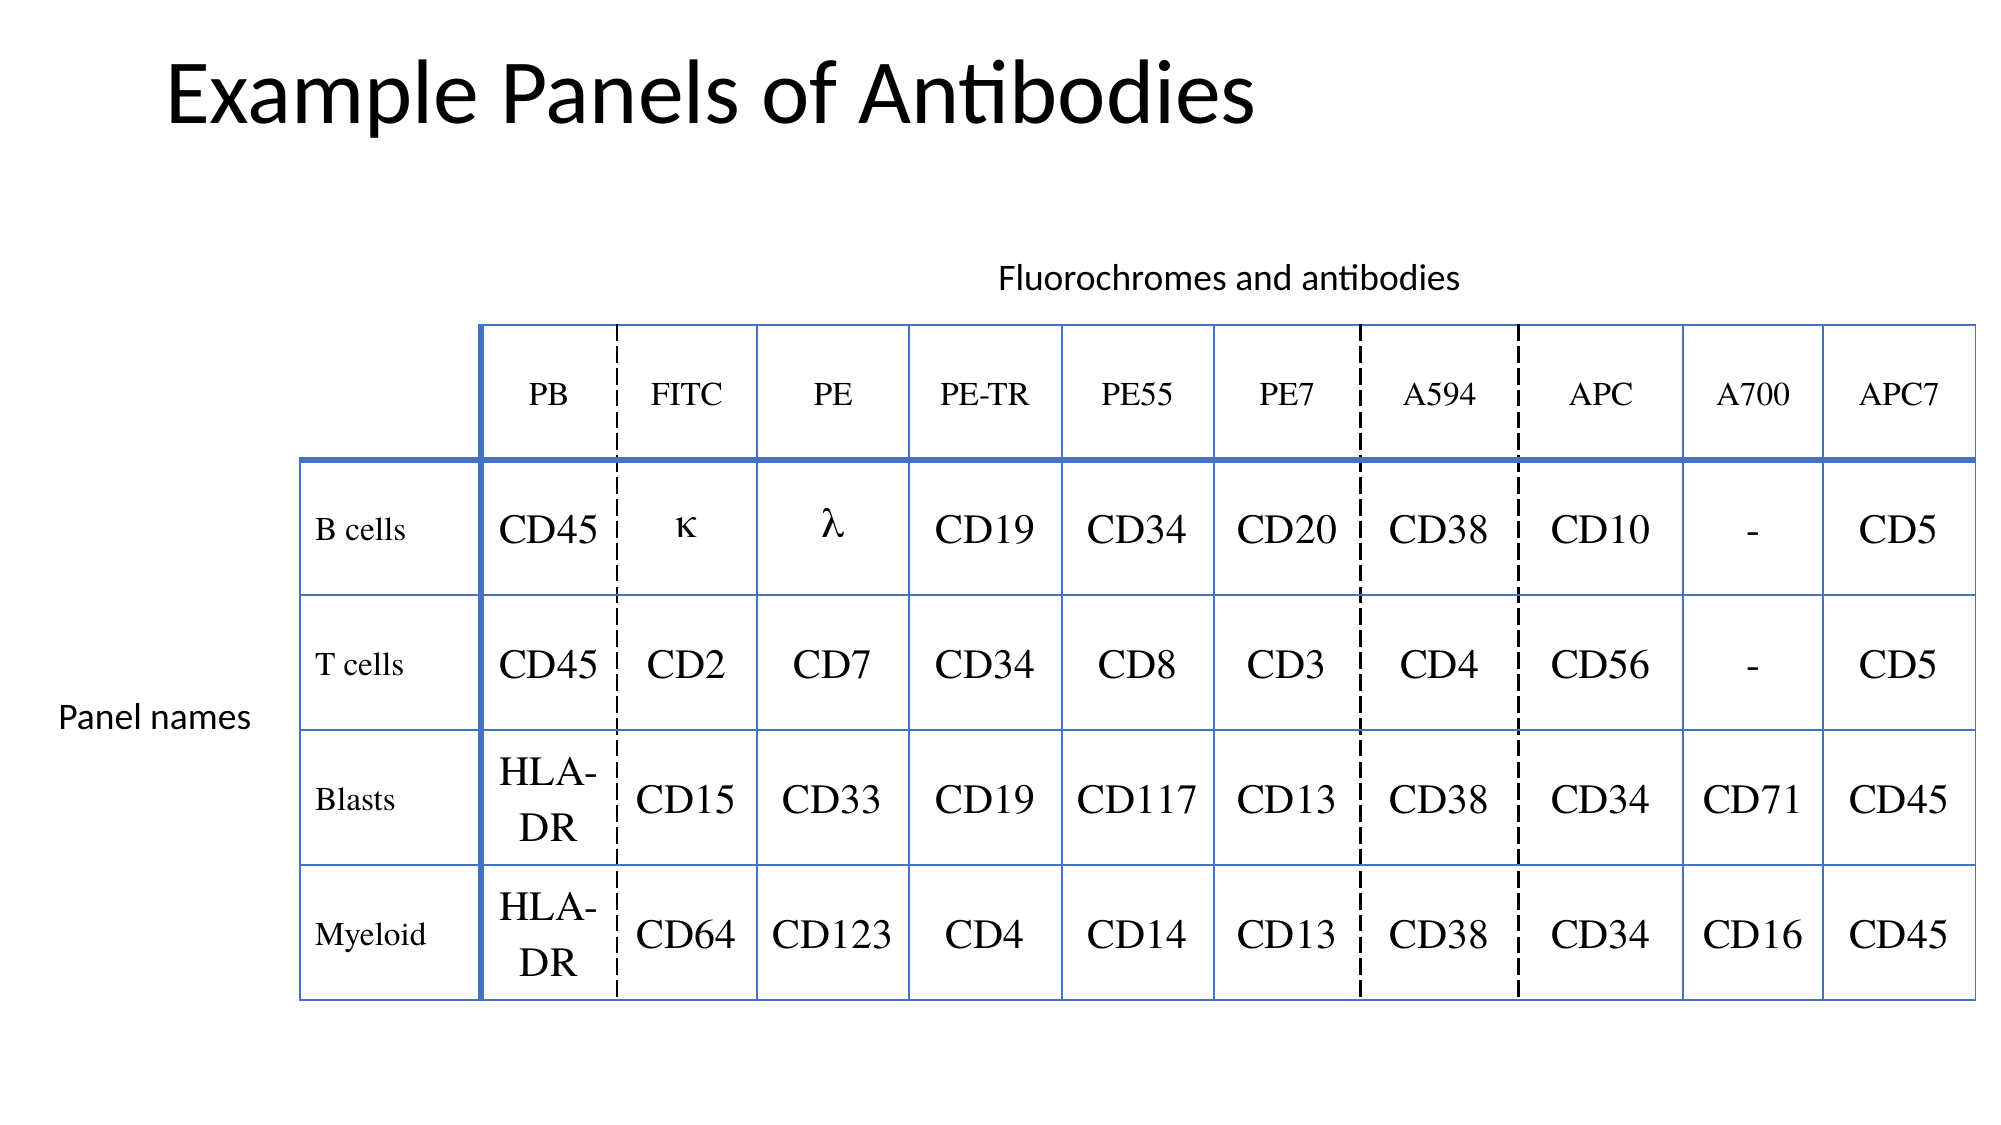

# Example Panels of Antibodies
Fluorochromes and antibodies
|  | PB | FITC | PE | PE-TR | PE55 | PE7 | A594 | APC | A700 | APC7 |
| --- | --- | --- | --- | --- | --- | --- | --- | --- | --- | --- |
| B cells | CD45 | κ | λ | CD19 | CD34 | CD20 | CD38 | CD10 | - | CD5 |
| T cells | CD45 | CD2 | CD7 | CD34 | CD8 | CD3 | CD4 | CD56 | - | CD5 |
| Blasts | HLA-DR | CD15 | CD33 | CD19 | CD117 | CD13 | CD38 | CD34 | CD71 | CD45 |
| Myeloid | HLA-DR | CD64 | CD123 | CD4 | CD14 | CD13 | CD38 | CD34 | CD16 | CD45 |
Panel names